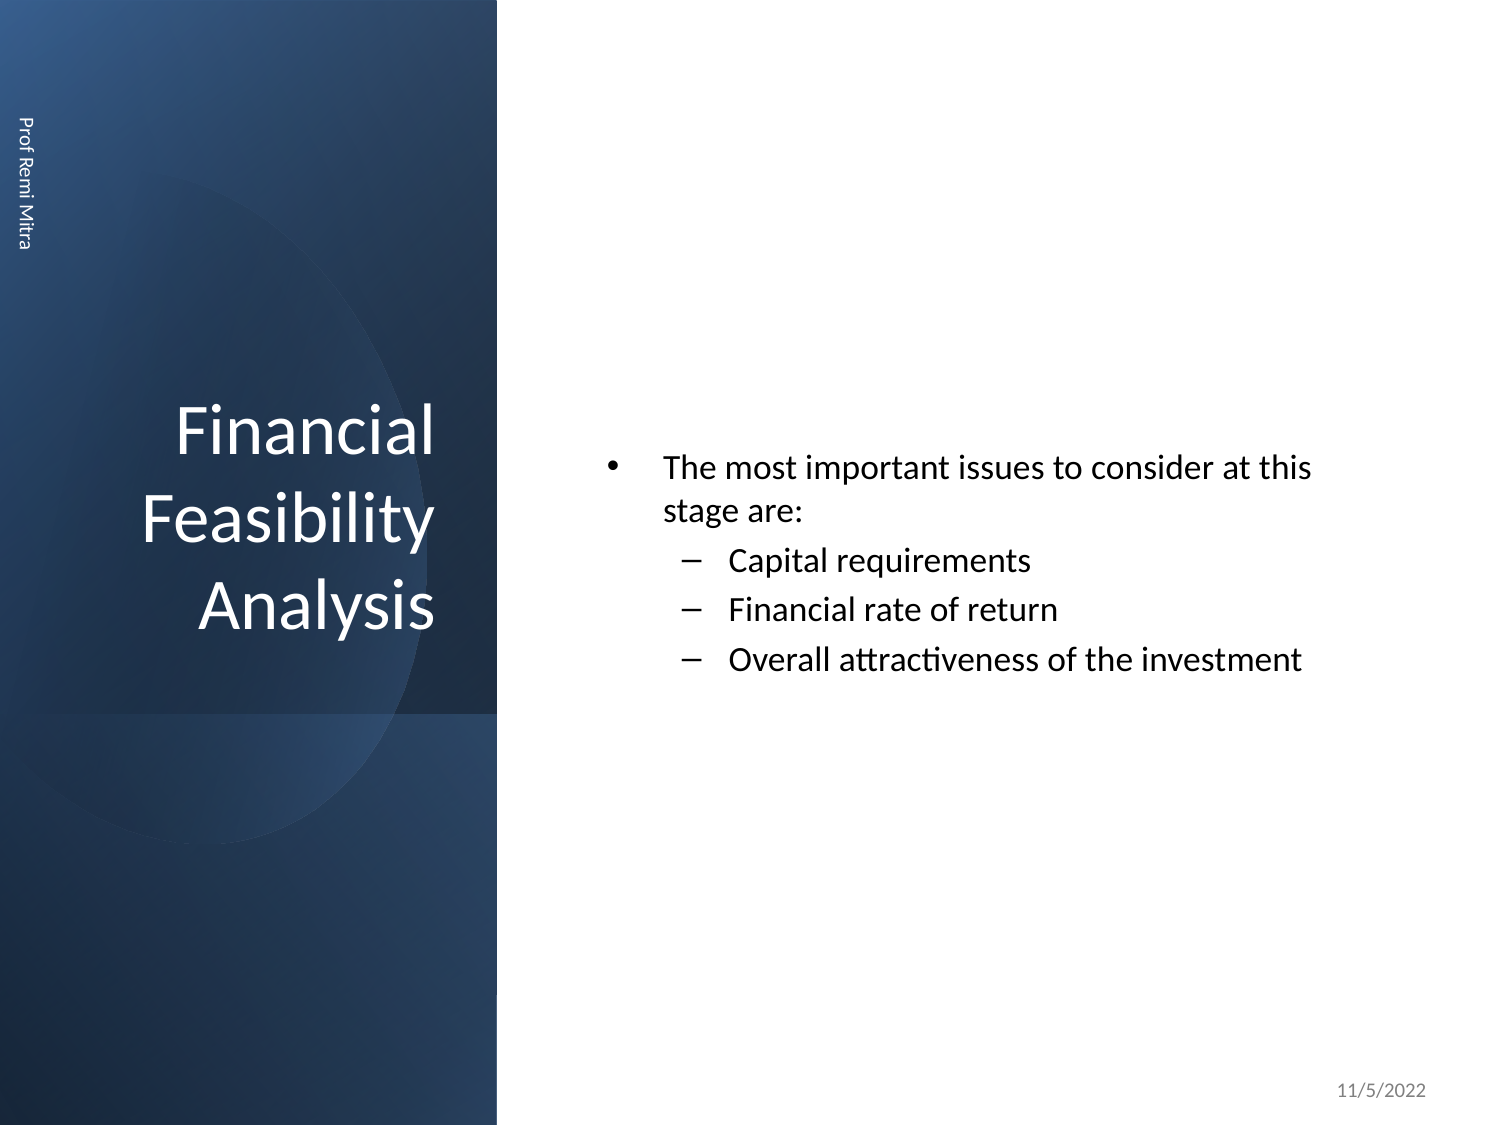

# Financial Feasibility Analysis
The most important issues to consider at this stage are:
Capital requirements
Financial rate of return
Overall attractiveness of the investment

Prof Remi Mitra

11/5/2022